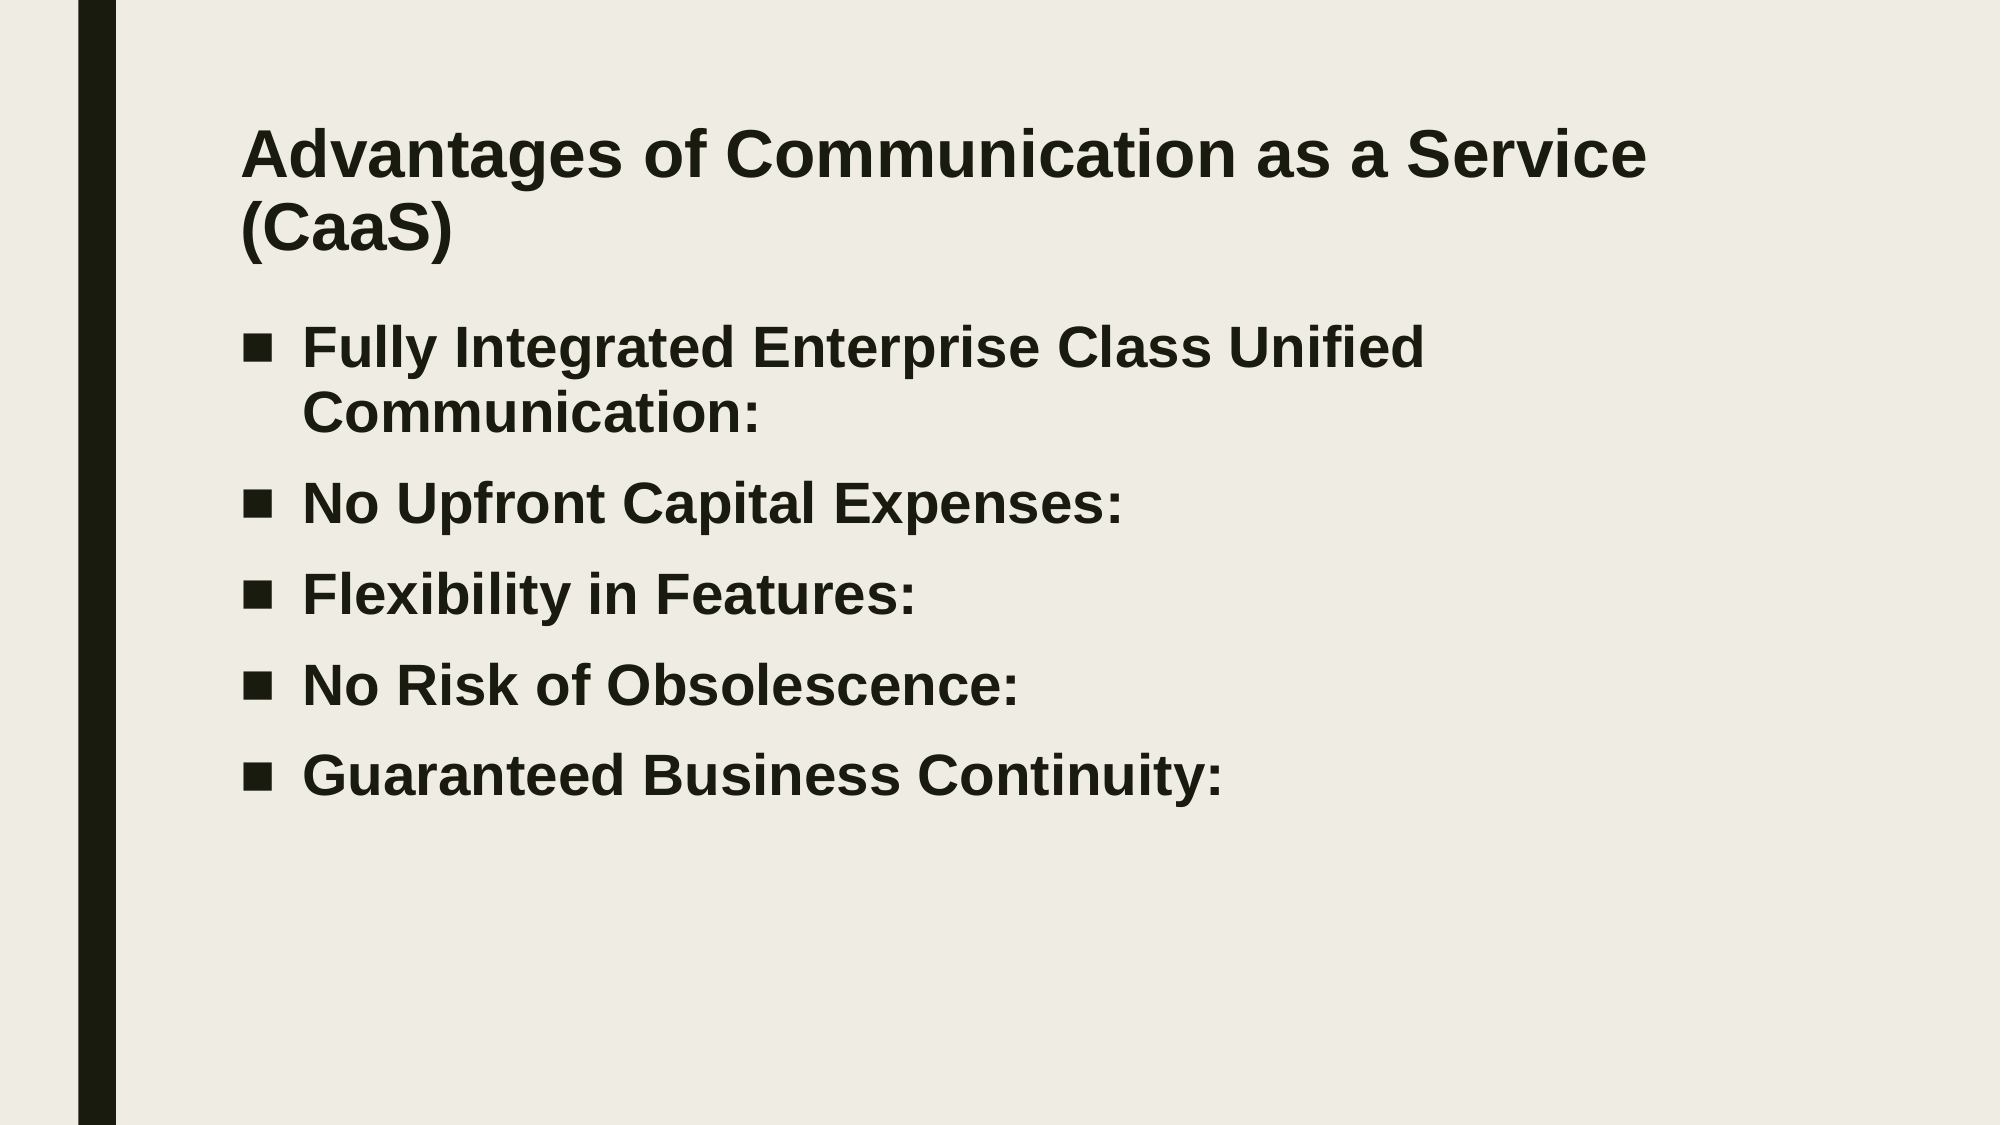

# Advantages of Communication as a Service (CaaS)
Fully Integrated Enterprise Class Unified Communication:
No Upfront Capital Expenses:
Flexibility in Features:
No Risk of Obsolescence:
Guaranteed Business Continuity: